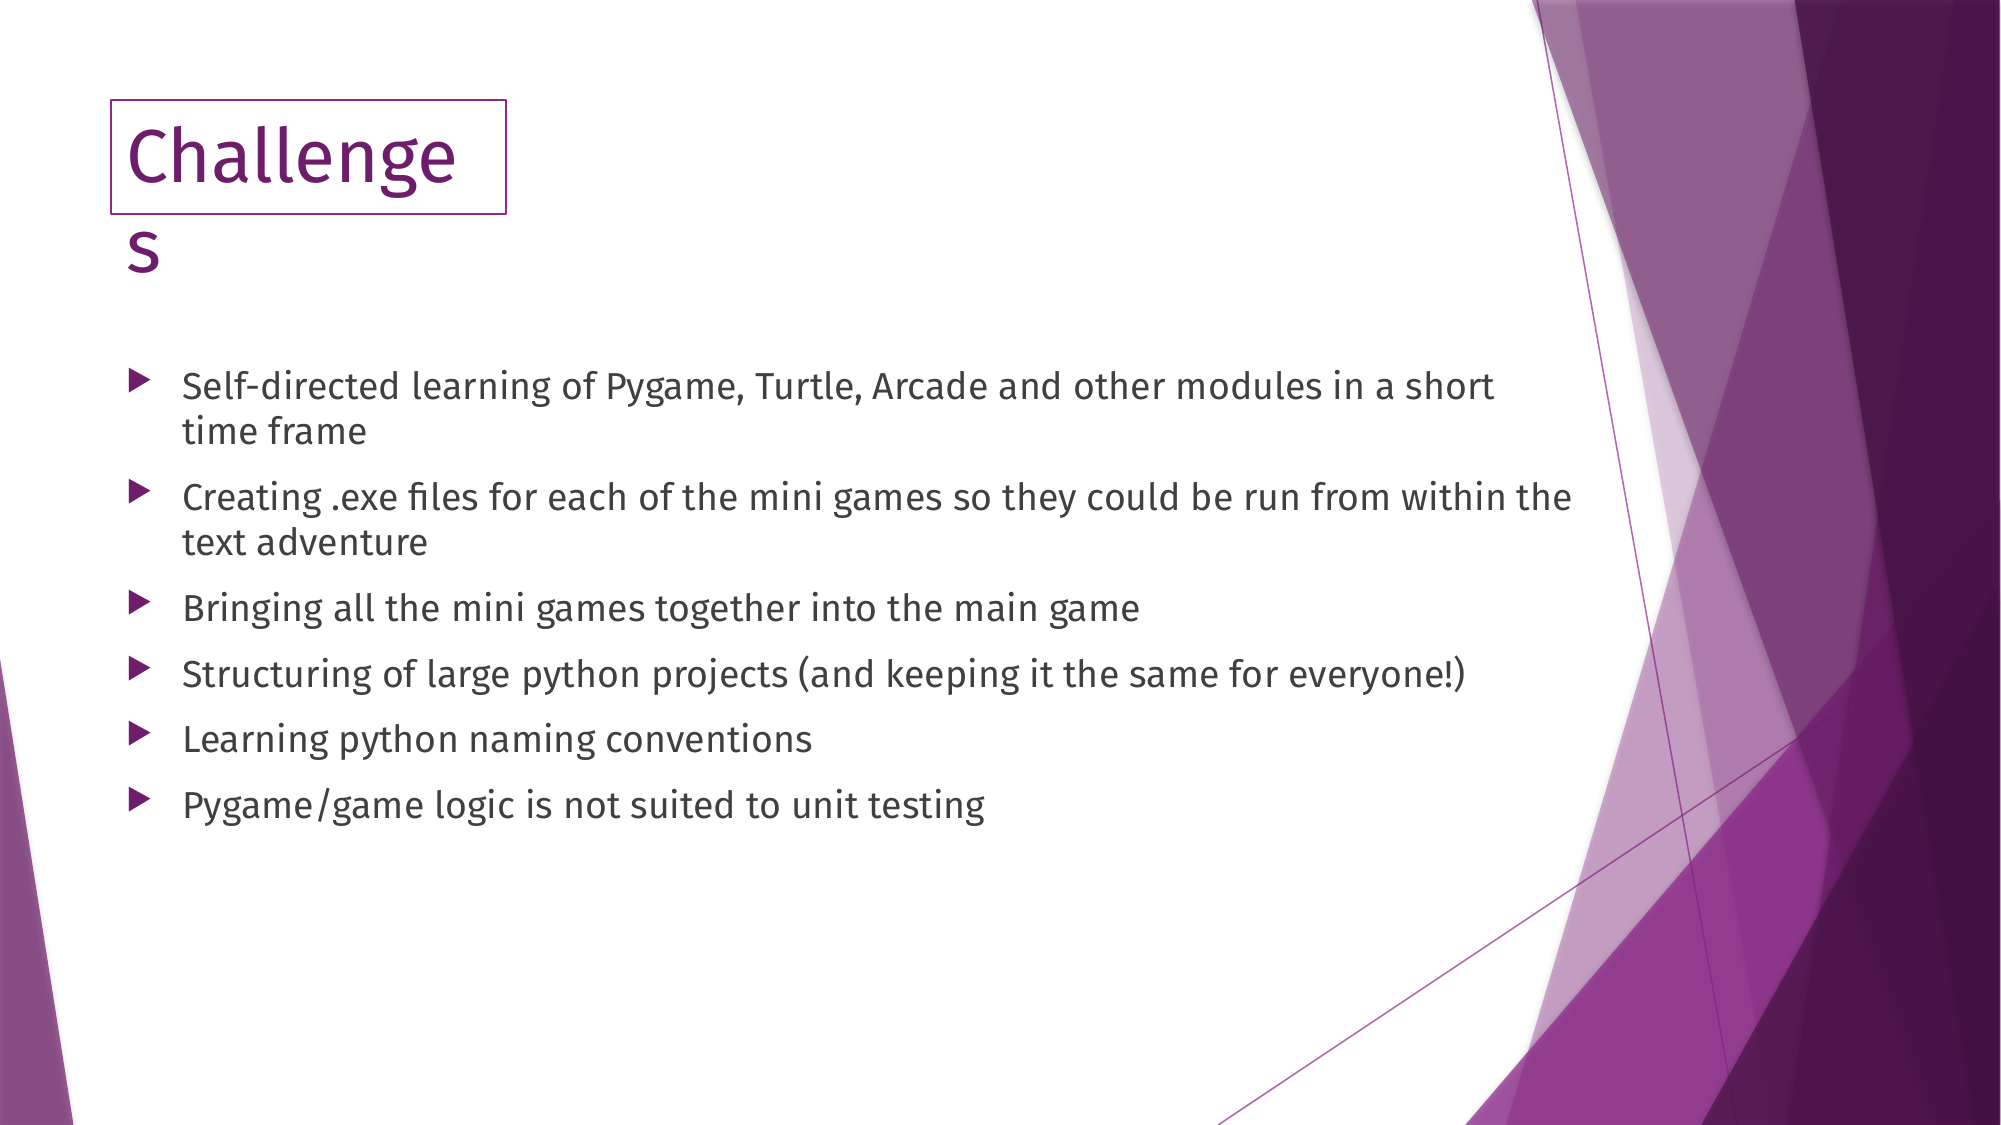

# Challenges
Self-directed learning of Pygame, Turtle, Arcade and other modules in a short time frame
Creating .exe files for each of the mini games so they could be run from within the text adventure
Bringing all the mini games together into the main game
Structuring of large python projects (and keeping it the same for everyone!)
Learning python naming conventions
Pygame/game logic is not suited to unit testing